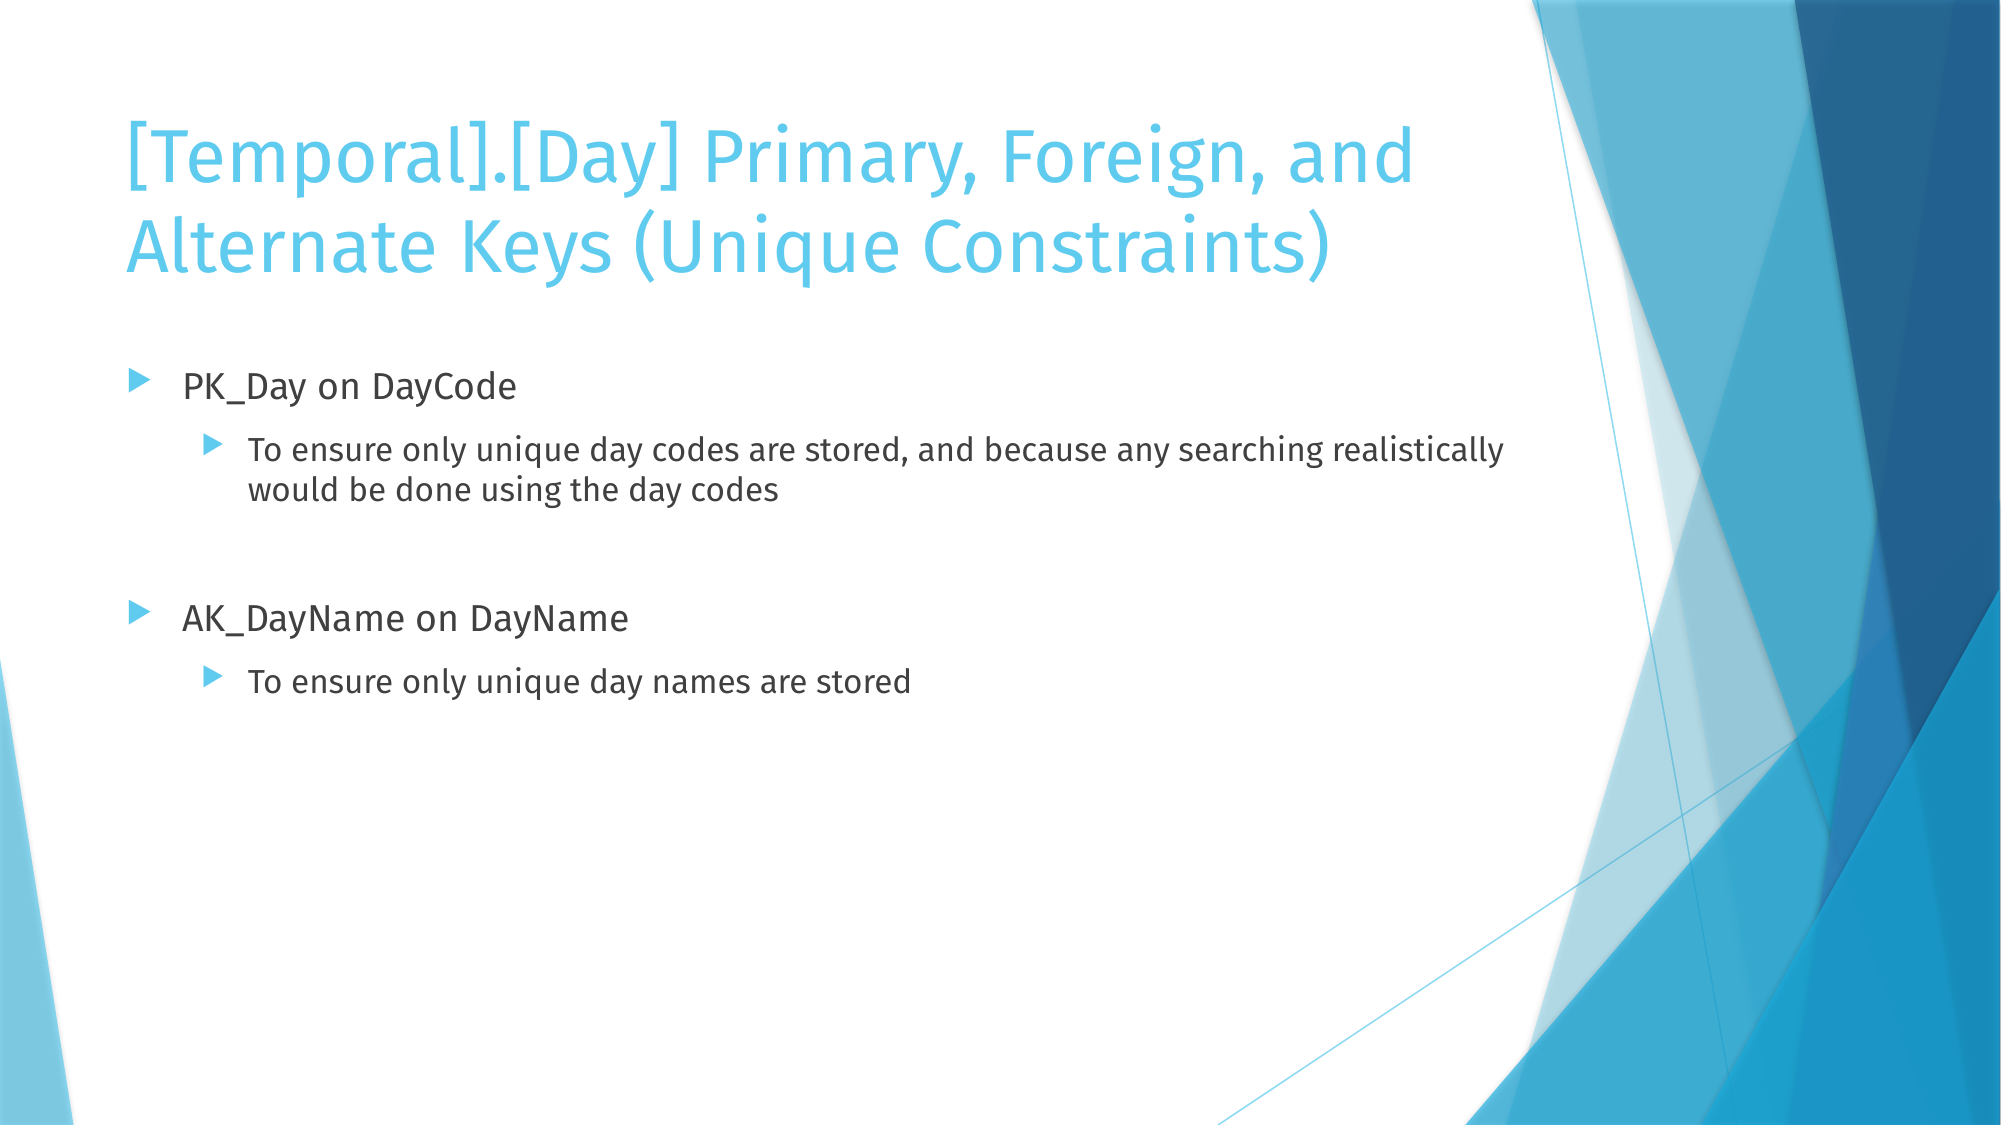

# [Temporal].[Day] Primary, Foreign, and Alternate Keys (Unique Constraints)
PK_Day on DayCode
To ensure only unique day codes are stored, and because any searching realistically would be done using the day codes

AK_DayName on DayName
To ensure only unique day names are stored